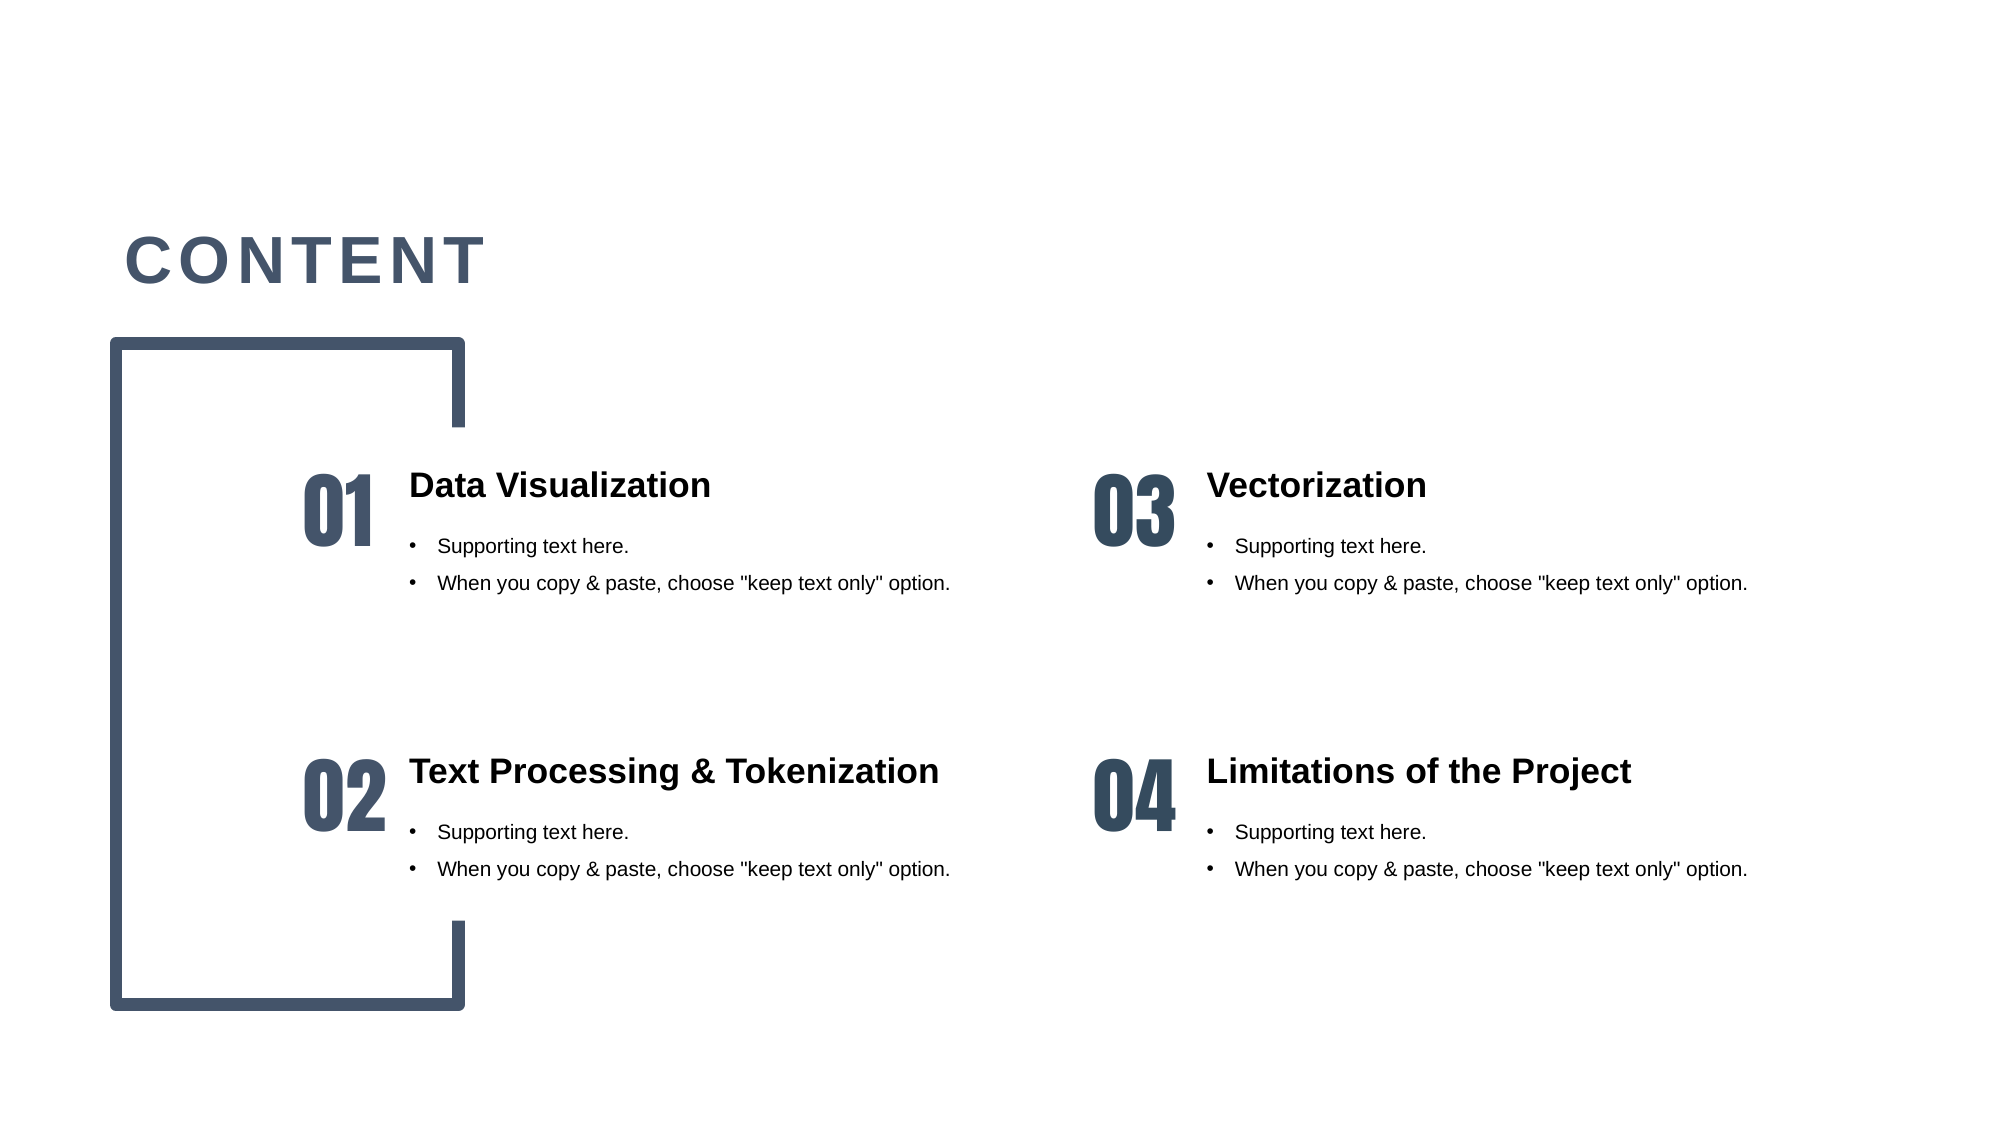

CONTENT

01
Data Visualization
03
Vectorization
Supporting text here.
When you copy & paste, choose "keep text only" option.
Supporting text here.
When you copy & paste, choose "keep text only" option.
02
Text Processing & Tokenization
04
Limitations of the Project
Supporting text here.
When you copy & paste, choose "keep text only" option.
Supporting text here.
When you copy & paste, choose "keep text only" option.